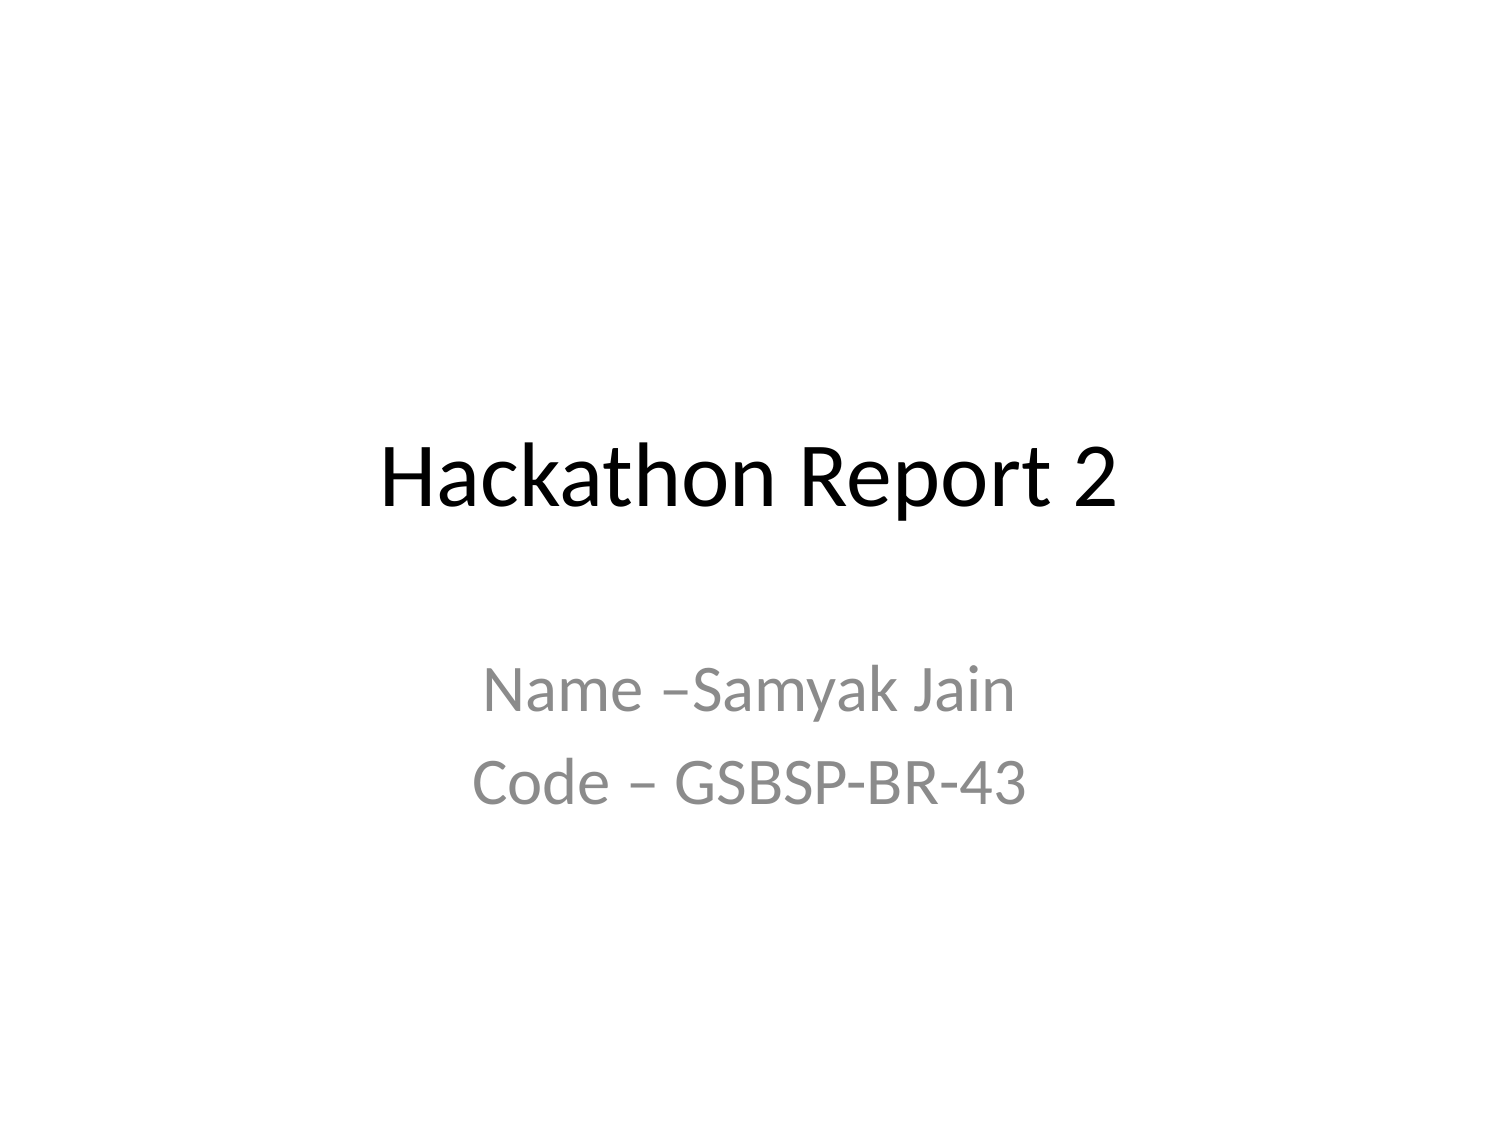

# Hackathon Report 2
Name –Samyak Jain
Code – GSBSP-BR-43